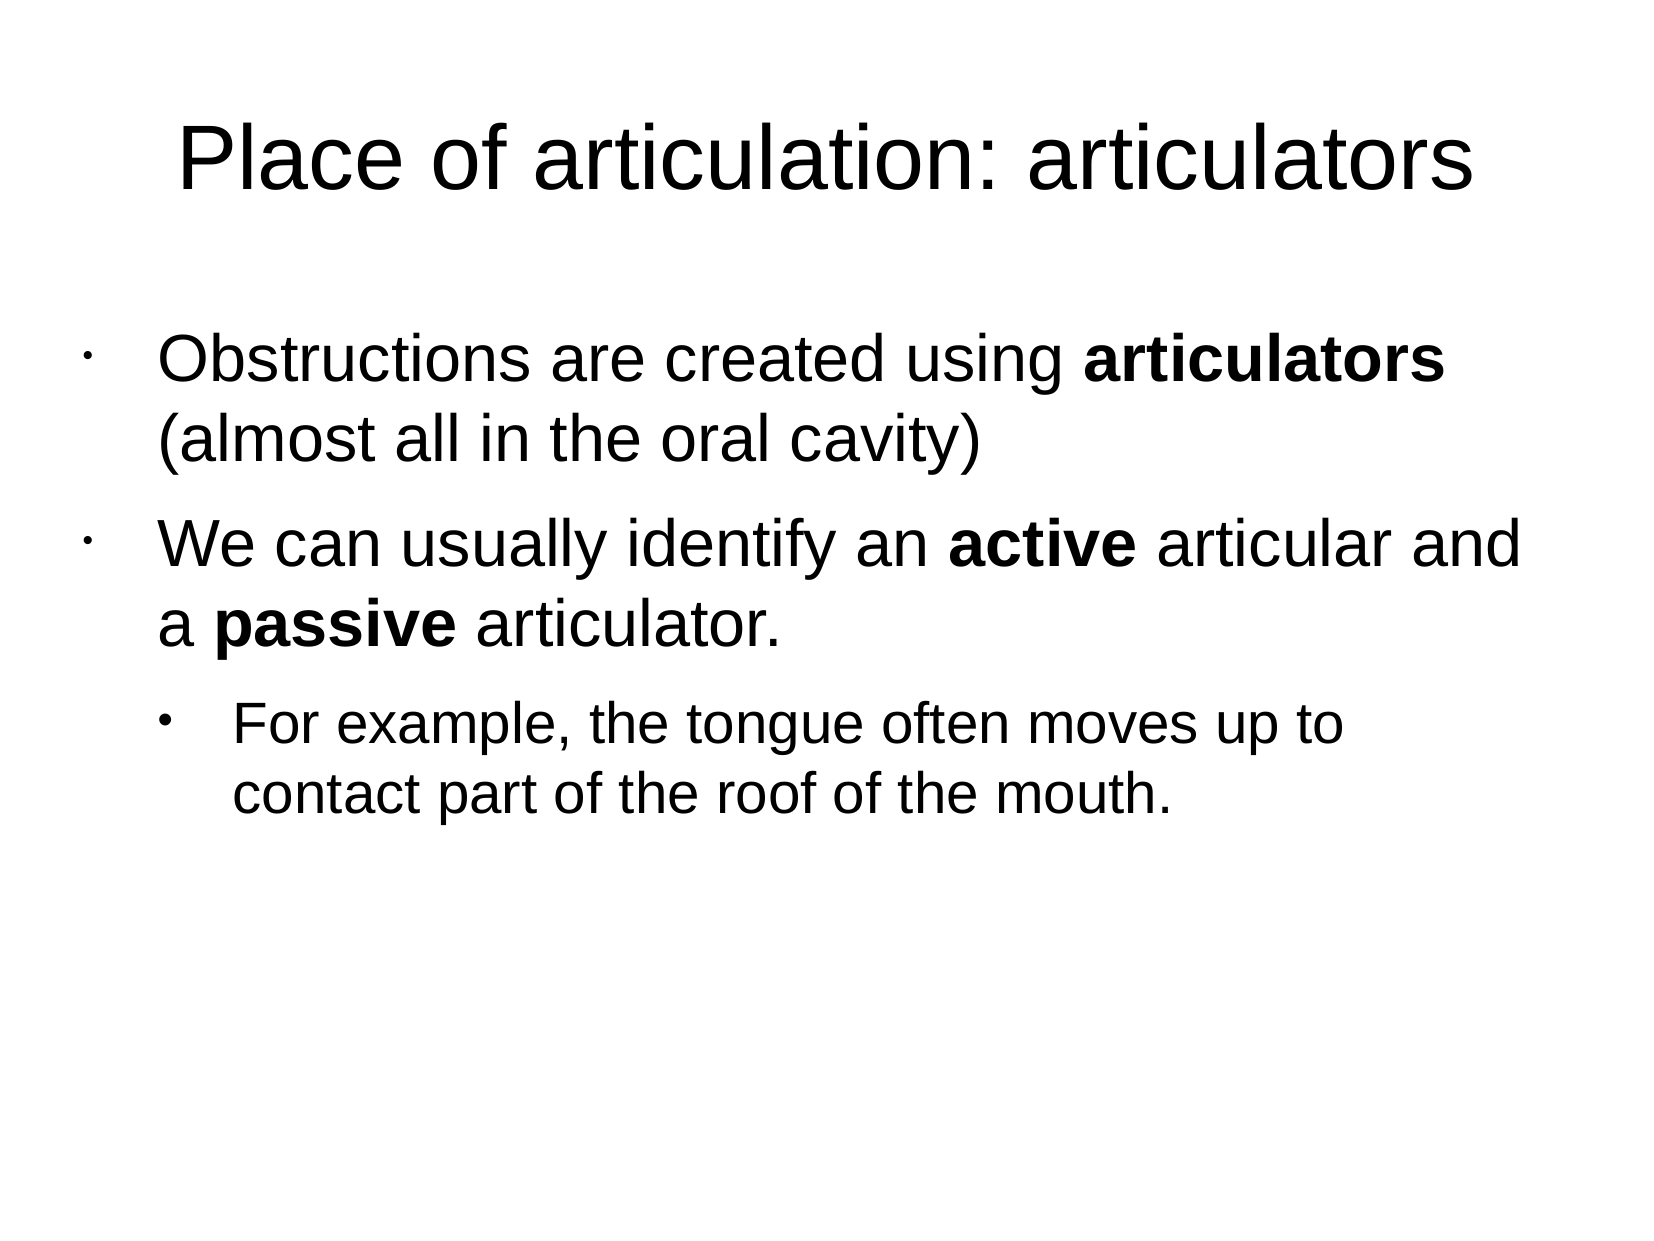

Place of articulation: articulators
Obstructions are created using articulators (almost all in the oral cavity)
We can usually identify an active articular and a passive articulator.
For example, the tongue often moves up to contact part of the roof of the mouth.